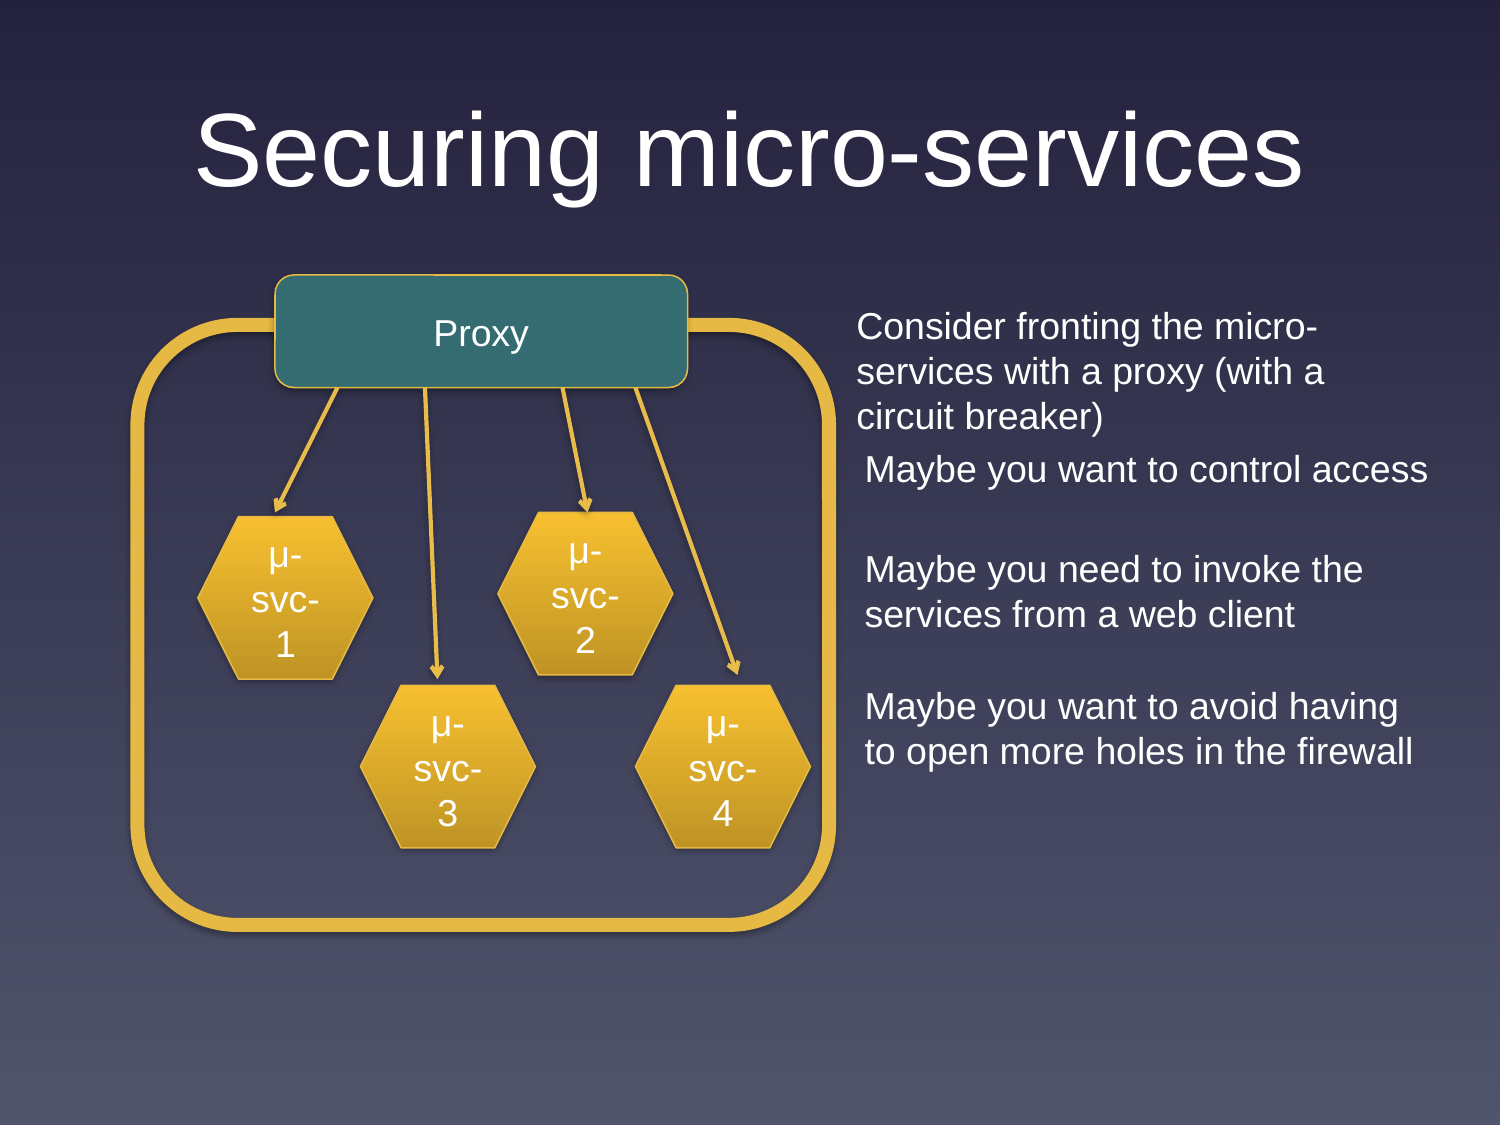

# Securing micro-services
Proxy
Consider fronting the micro-services with a proxy (with a circuit breaker)

Maybe you want to control access
μ-svc-2
μ-svc-1
Maybe you need to invoke the services from a web client
Maybe you want to avoid having to open more holes in the firewall
μ-svc-3
μ-svc-4